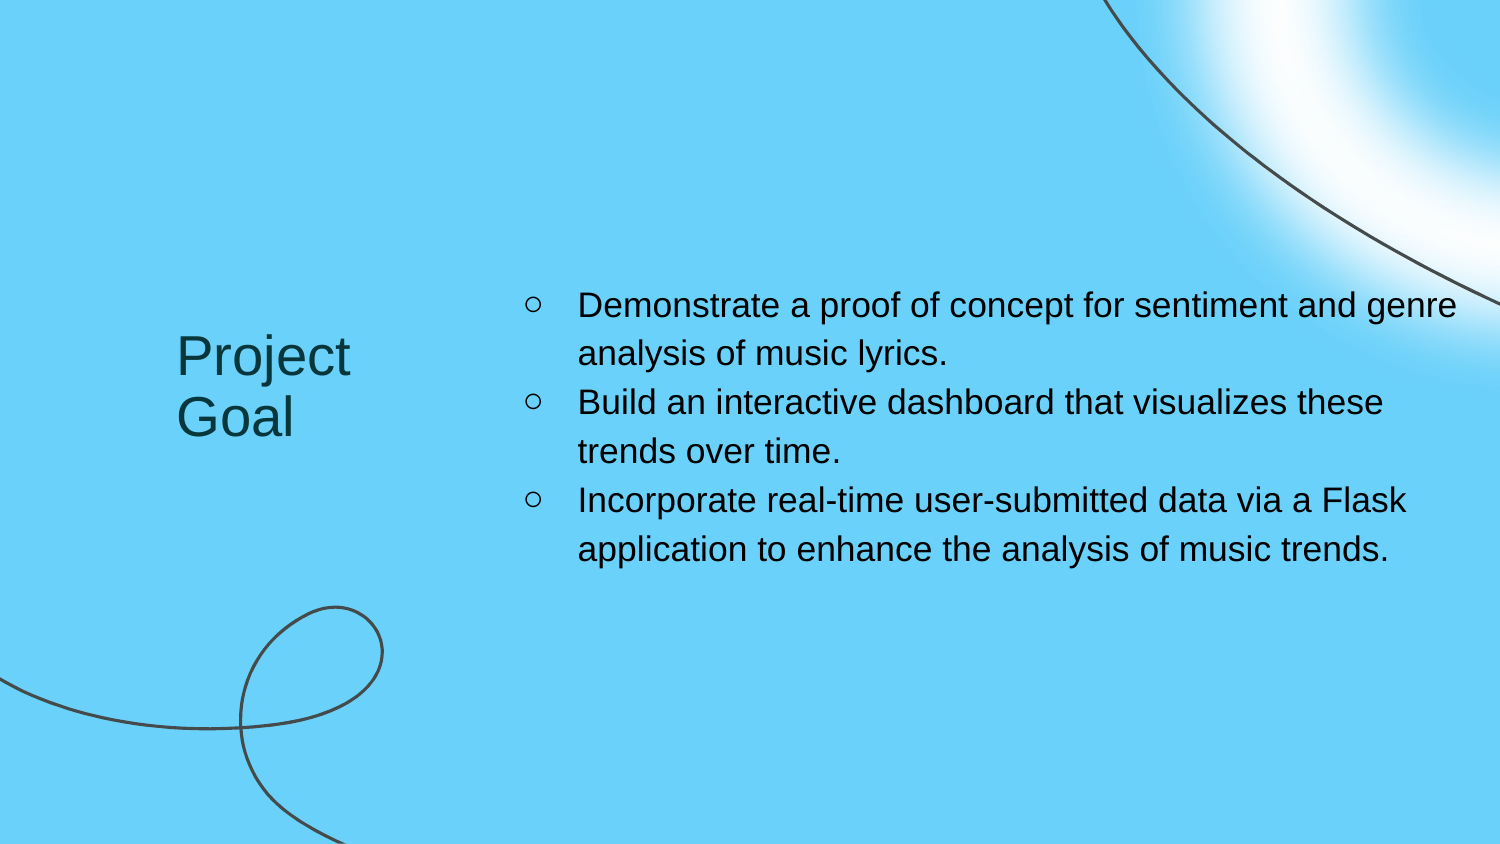

# Demonstrate a proof of concept for sentiment and genre analysis of music lyrics.
Build an interactive dashboard that visualizes these trends over time.
Incorporate real-time user-submitted data via a Flask application to enhance the analysis of music trends.

Project Goal